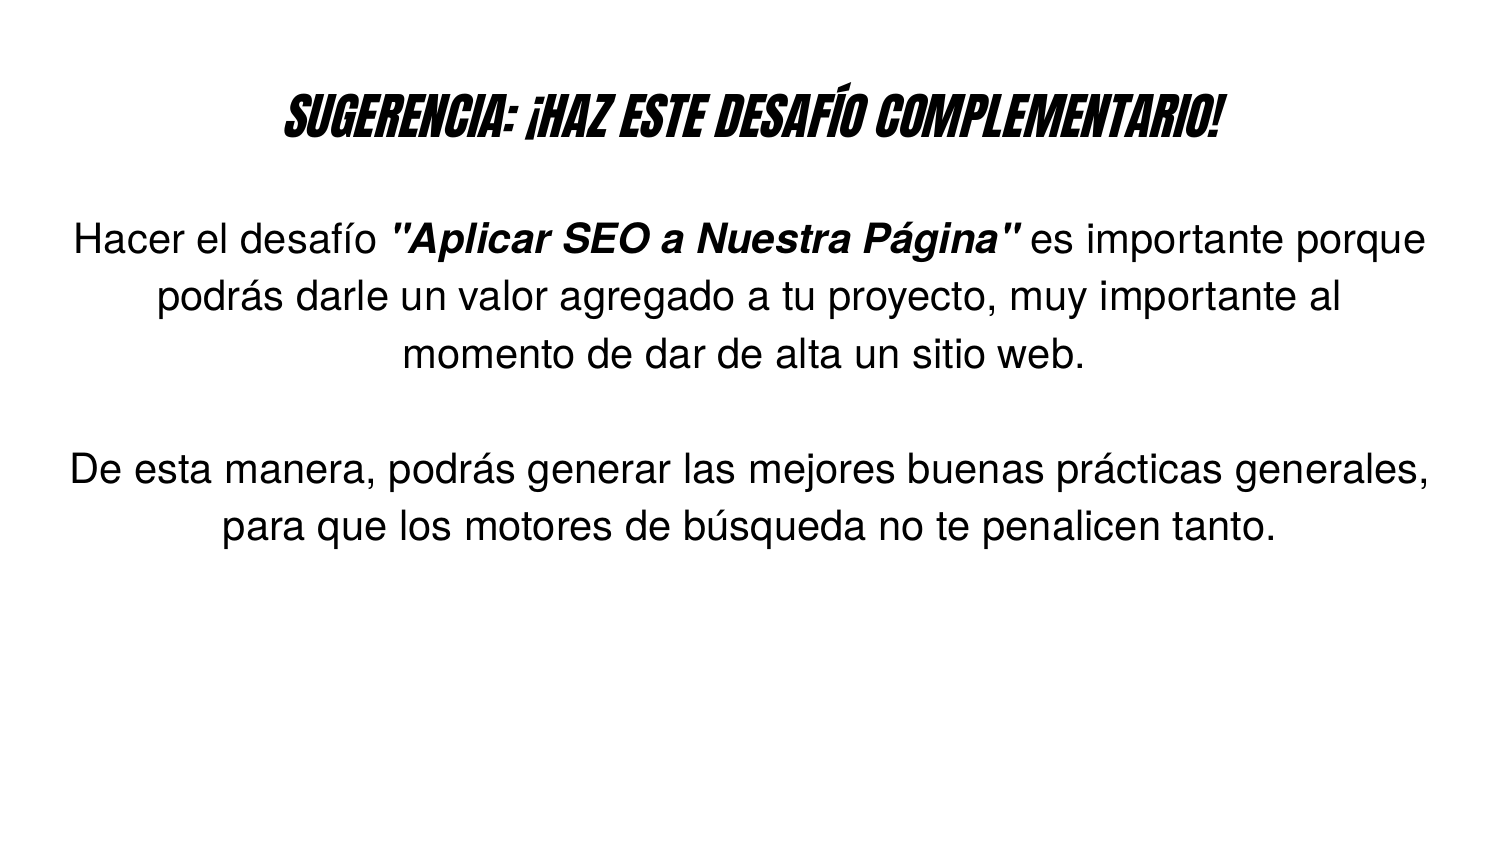

# SUGERENCIA: ¡HAZ ESTE DESAFÍO COMPLEMENTARIO!

Hacer el desafío "Aplicar SEO a Nuestra Página" es importante porque podrás darle un valor agregado a tu proyecto, muy importante al momento de dar de alta un sitio web.

De esta manera, podrás generar las mejores buenas prácticas generales, para que los motores de búsqueda no te penalicen tanto.